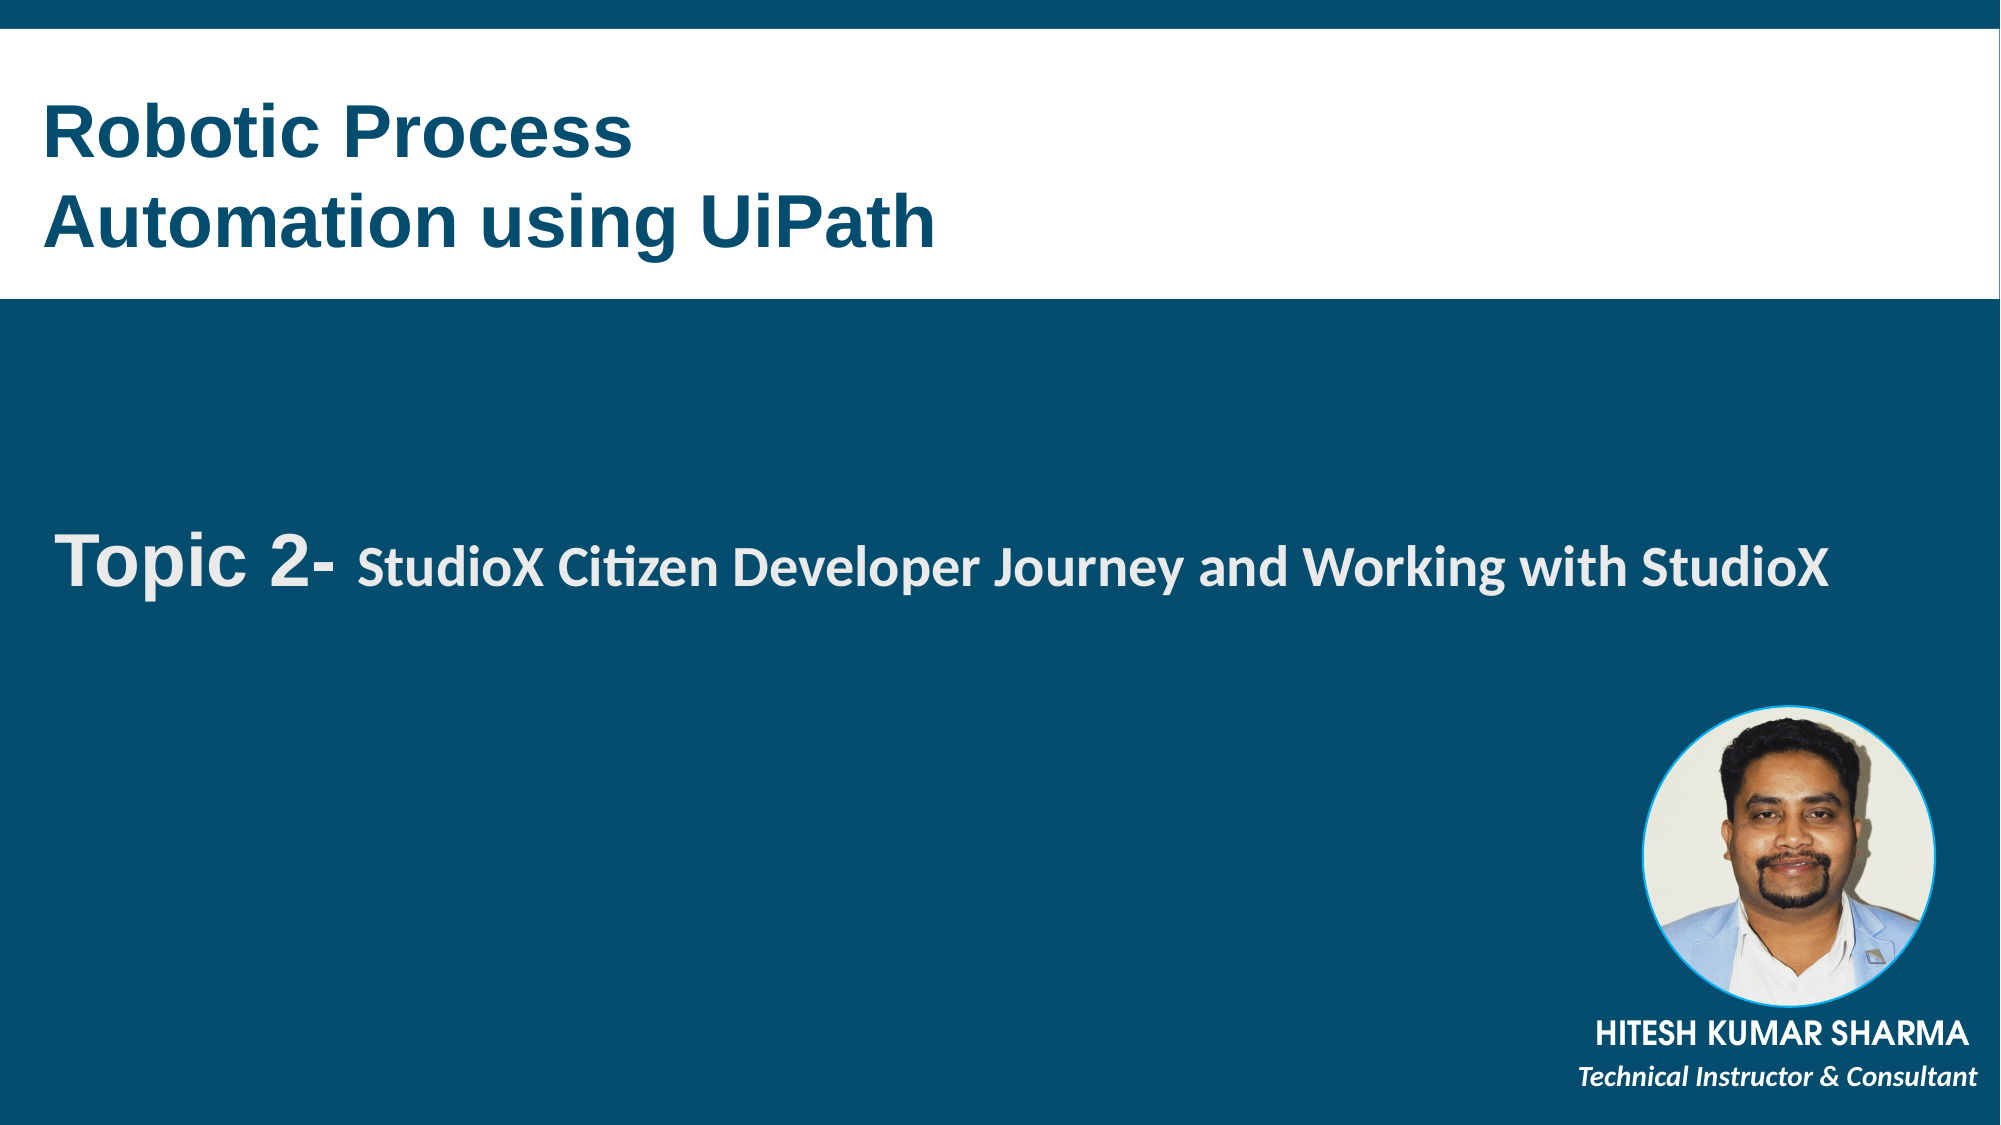

Robotic Process Automation using UiPath
Topic 2- StudioX Citizen Developer Journey and Working with StudioX

HITESH KUMAR SHARMA
Technical Instructor & Consultant